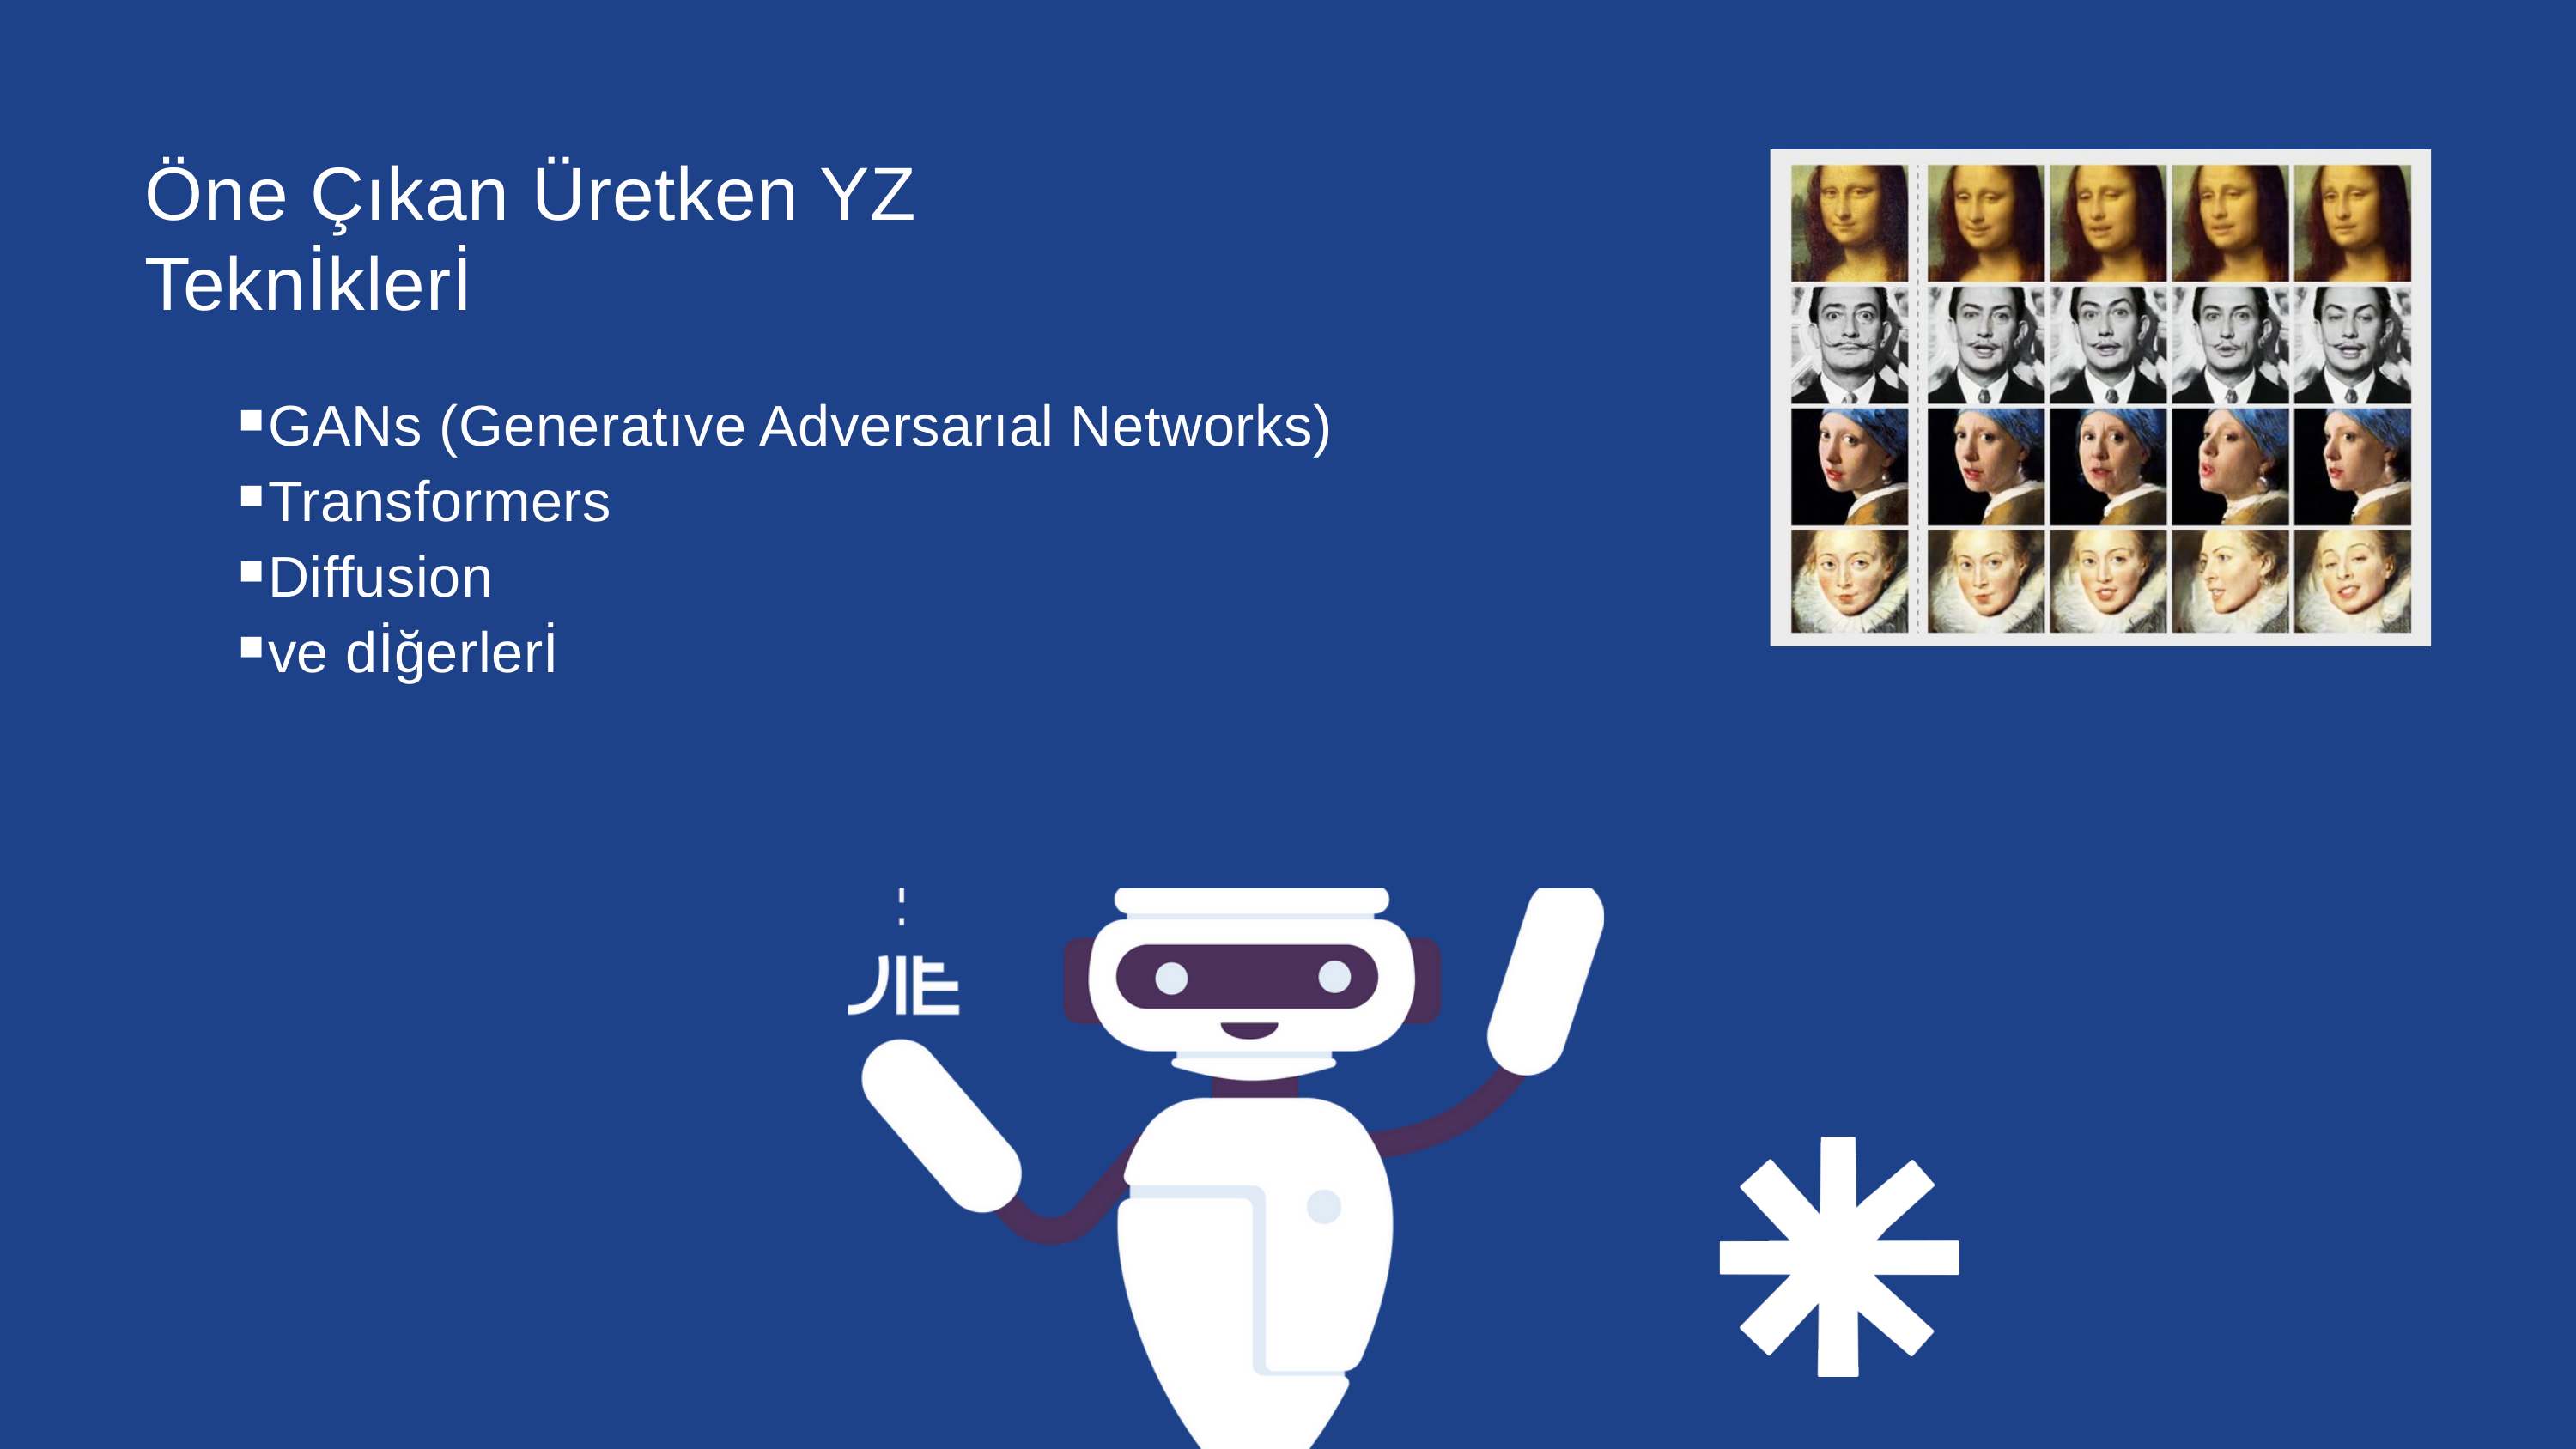

Öne Çıkan Üretken YZ Teknİklerİ

GANs (Generatıve Adversarıal Networks)
Transformers
Diffusion
ve dİğerlerİ